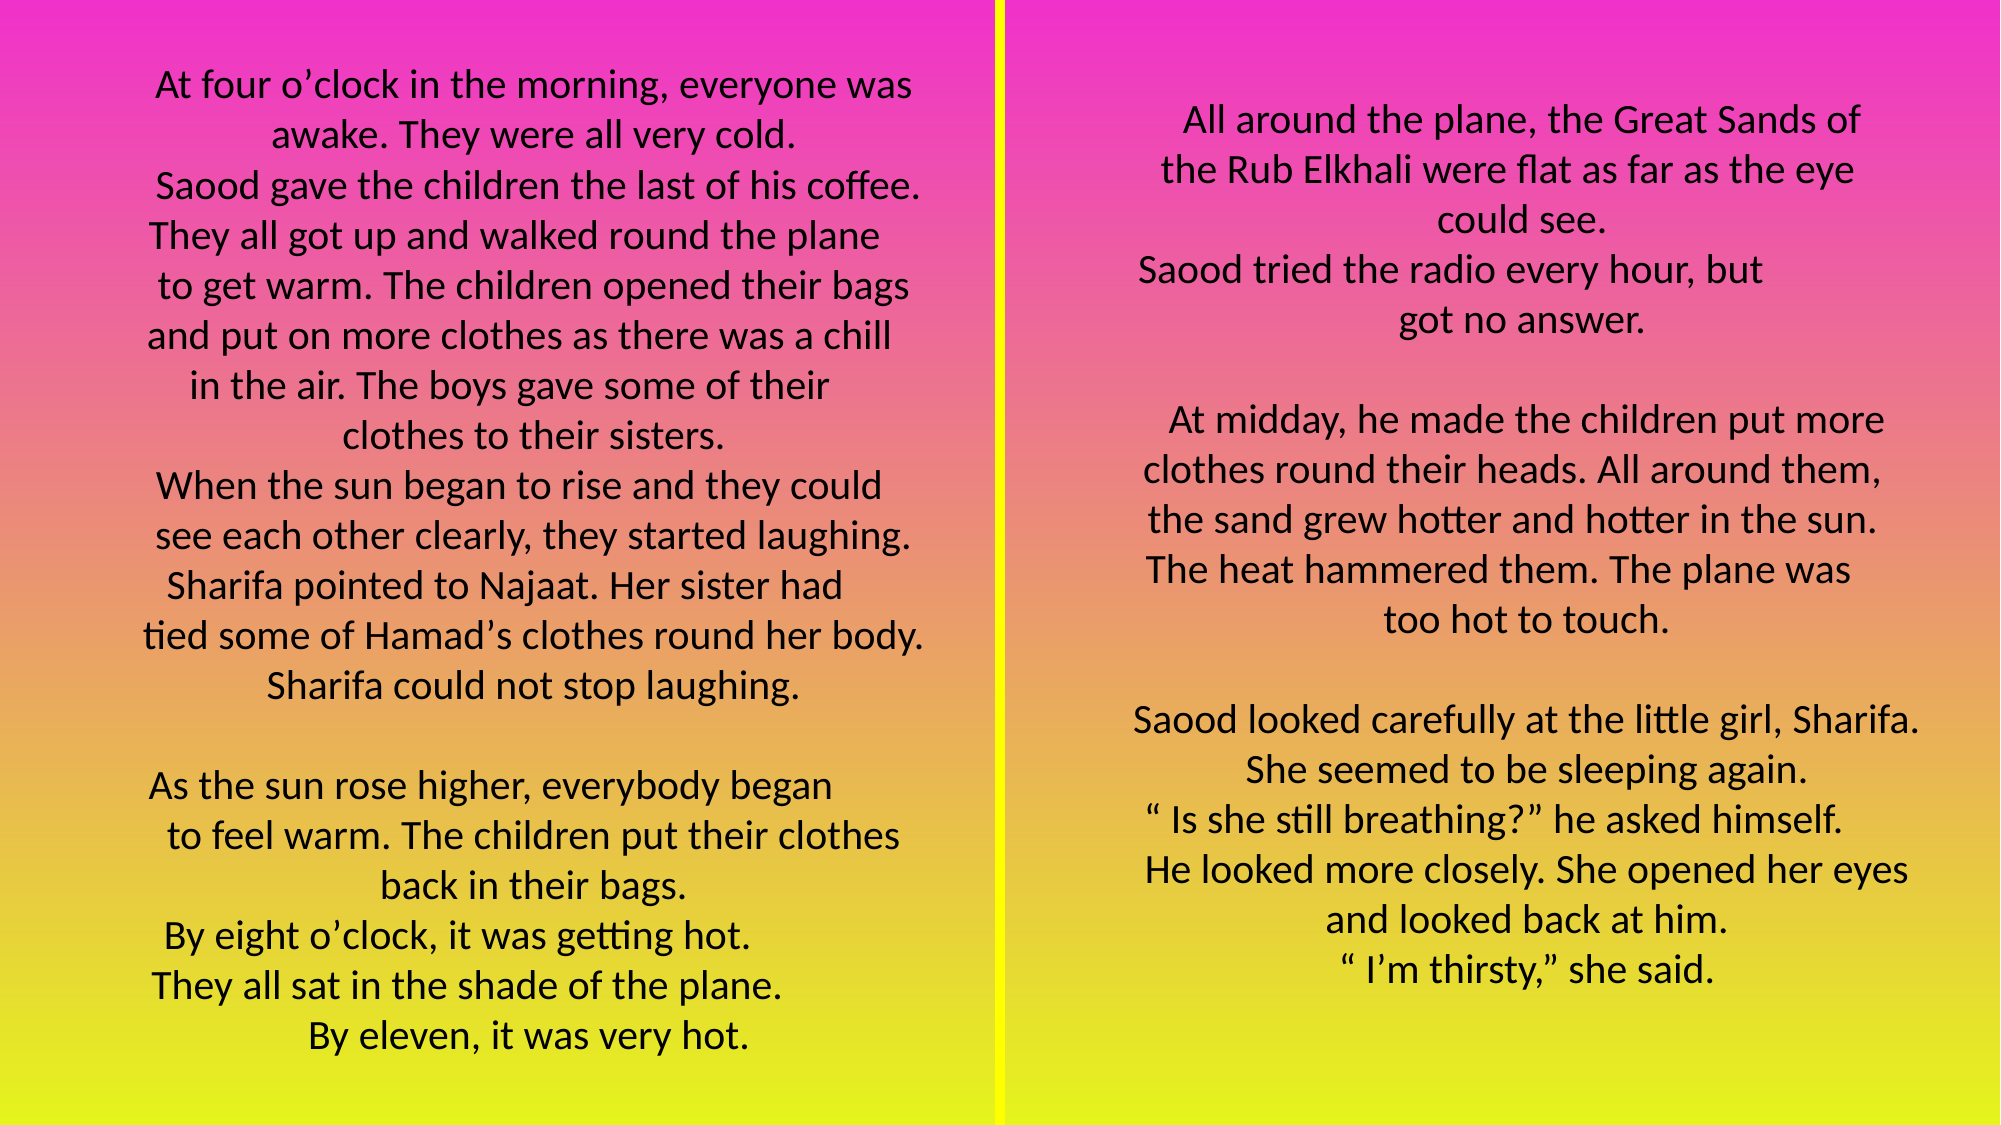

At four o’clock in the morning, everyone was awake. They were all very cold.
 Saood gave the children the last of his coffee. They all got up and walked round the plane     to get warm. The children opened their bags and put on more clothes as there was a chill    in the air. The boys gave some of their      clothes to their sisters.
When the sun began to rise and they could    see each other clearly, they started laughing. Sharifa pointed to Najaat. Her sister had       tied some of Hamad’s clothes round her body. Sharifa could not stop laughing.

As the sun rose higher, everybody began          to feel warm. The children put their clothes back in their bags.
By eight o’clock, it was getting hot.                 They all sat in the shade of the plane.               By eleven, it was very hot.
All around the plane, the Great Sands of
the Rub Elkhali were flat as far as the eye     could see.
Saood tried the radio every hour, but                 got no answer.

At midday, he made the children put more clothes round their heads. All around them,    the sand grew hotter and hotter in the sun.    The heat hammered them. The plane was       too hot to touch.

Saood looked carefully at the little girl, Sharifa. She seemed to be sleeping again.
“ Is she still breathing?” he asked himself.        He looked more closely. She opened her eyes and looked back at him.
“ I’m thirsty,” she said.